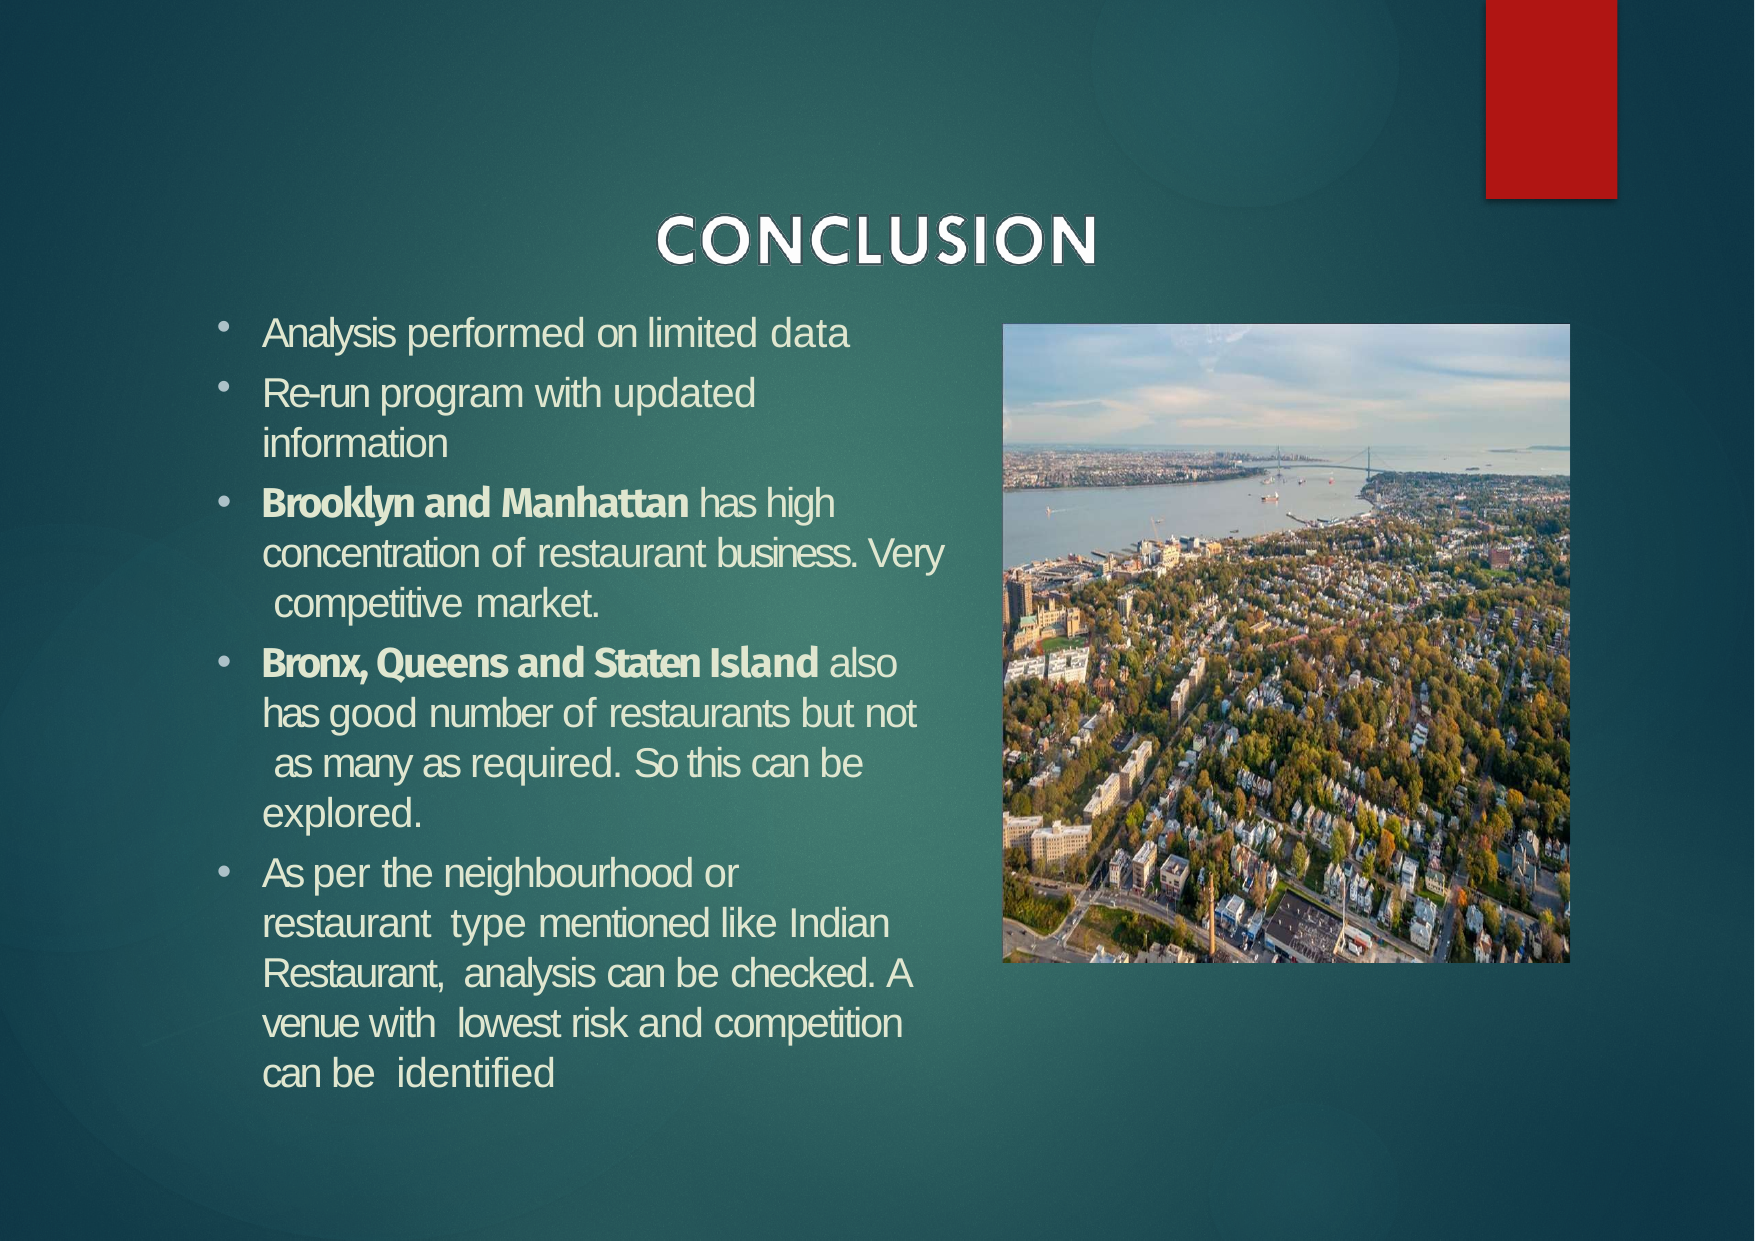

Analysis performed on limited data
Re-run program with updated information
Brooklyn and Manhattan has high  concentration of restaurant business. Very  competitive market.
Bronx, Queens and Staten Island also  has good number of restaurants but not  as many as required. So this can be  explored.
As per the neighbourhood or restaurant  type mentioned like Indian Restaurant,  analysis can be checked. A venue with  lowest risk and competition can be  identified